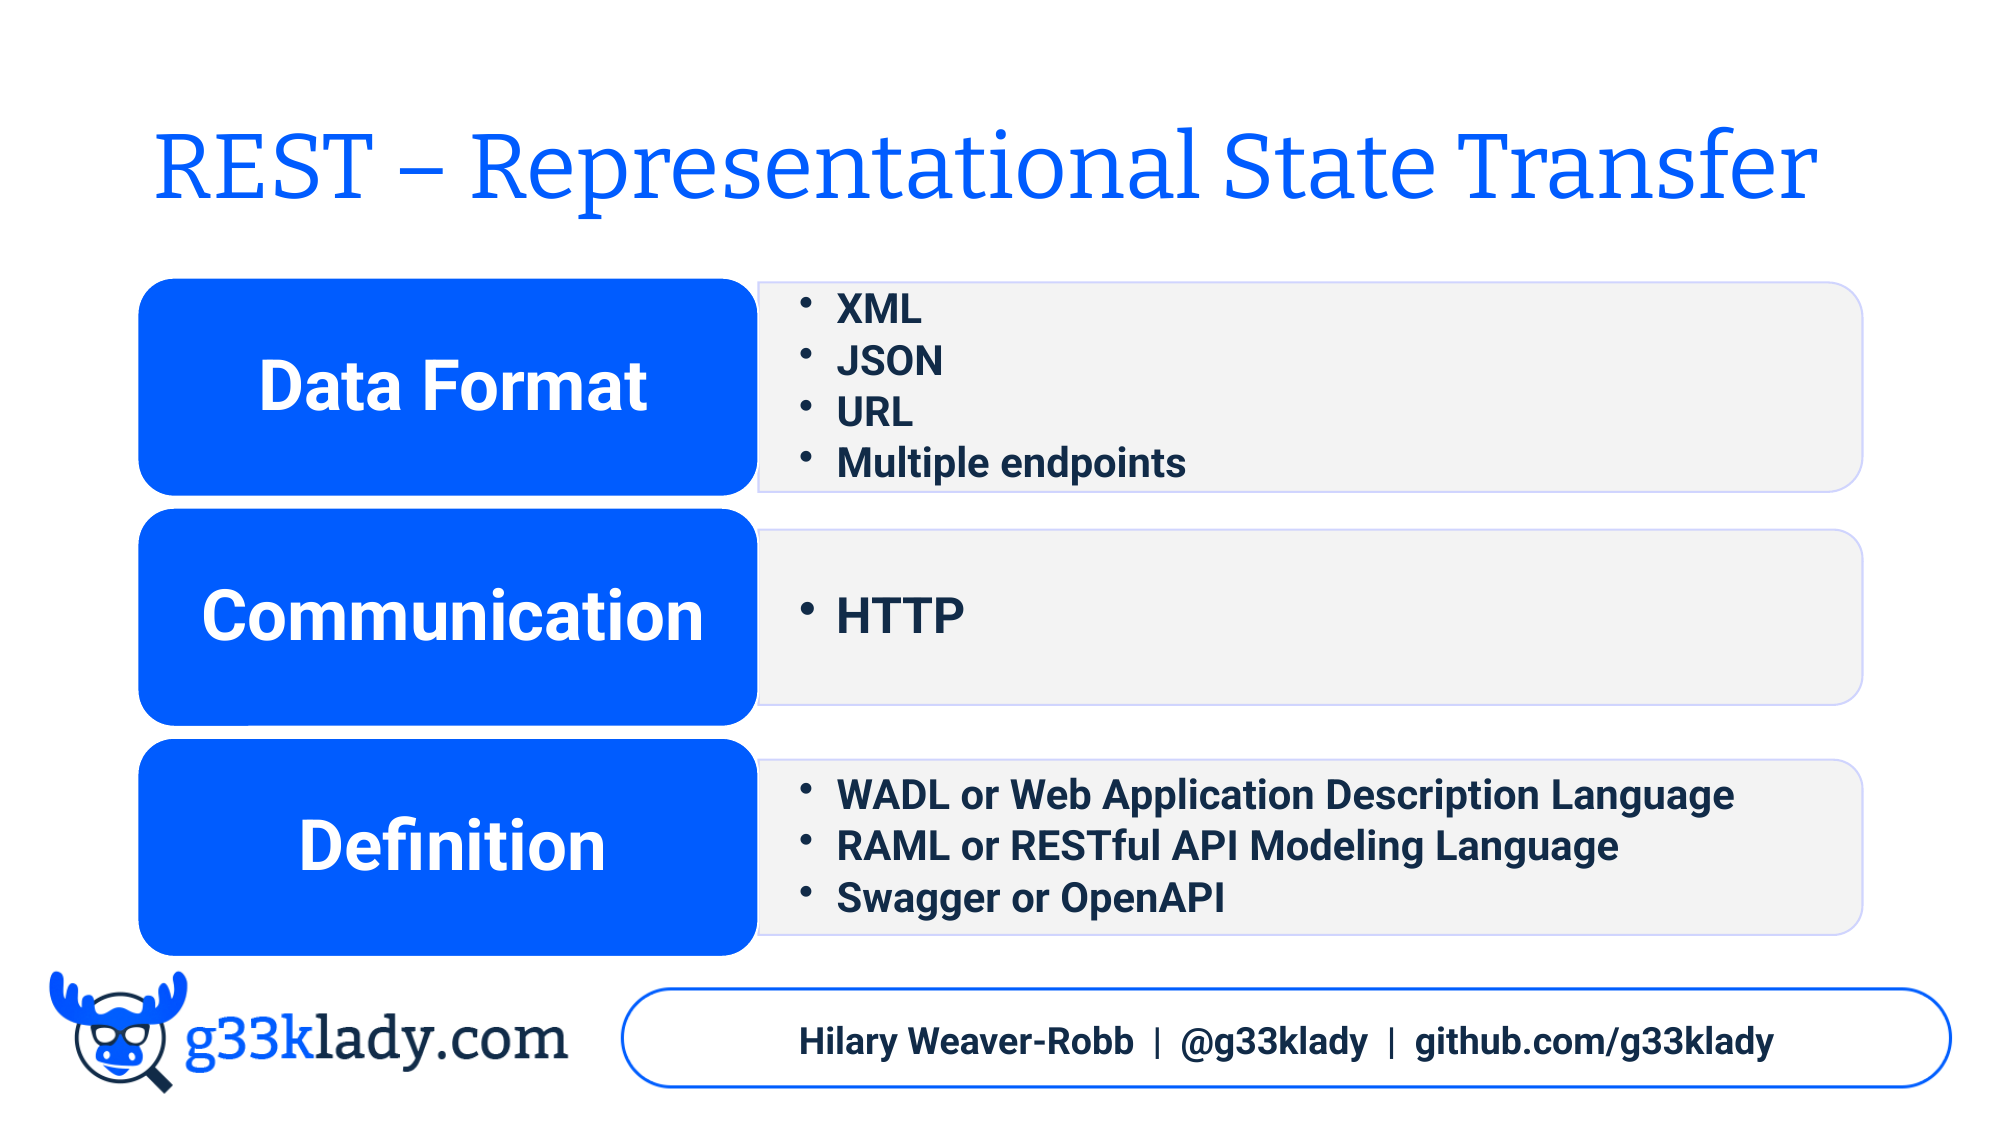

# REST – Representational State Transfer
XML
JSON
URL
Multiple endpoints
Data Format
HTTP
Communication
WADL or Web Application Description Language
RAML or RESTful API Modeling Language
Swagger or OpenAPI
Definition
Hilary Weaver-Robb  |  @g33klady  |  github.com/g33klady